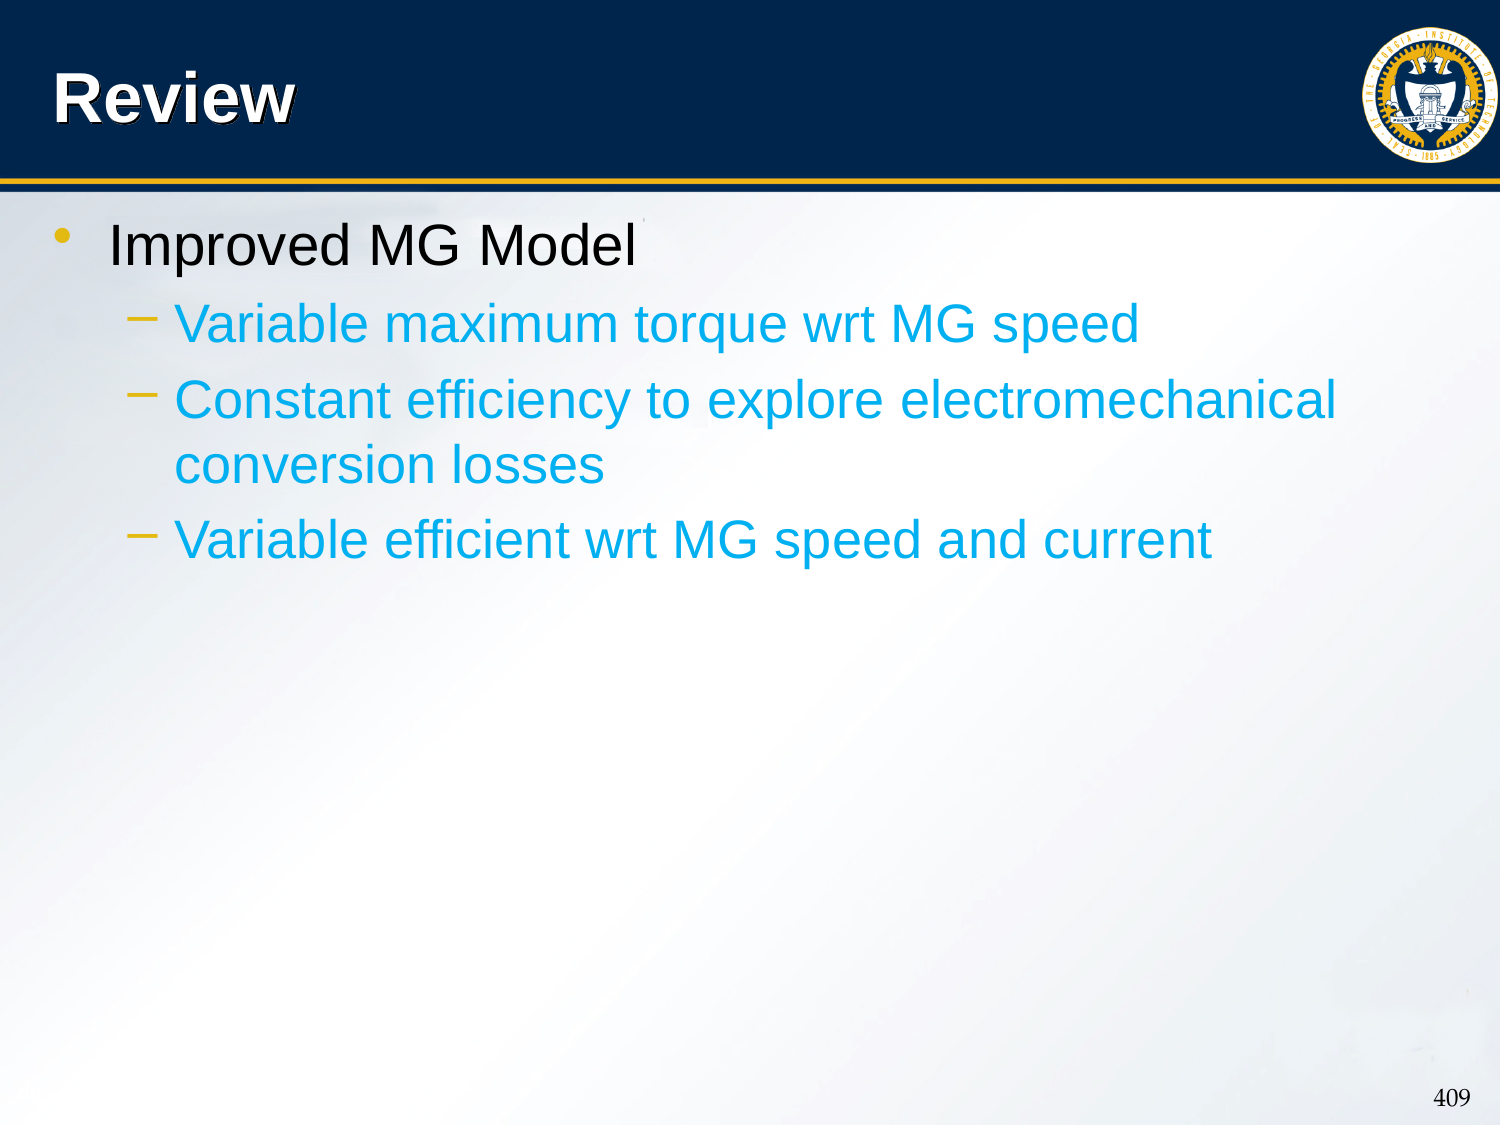

# Review

Improved MG Model
Variable maximum torque wrt MG speed
Constant efficiency to explore electromechanical conversion losses
Variable efficient wrt MG speed and current